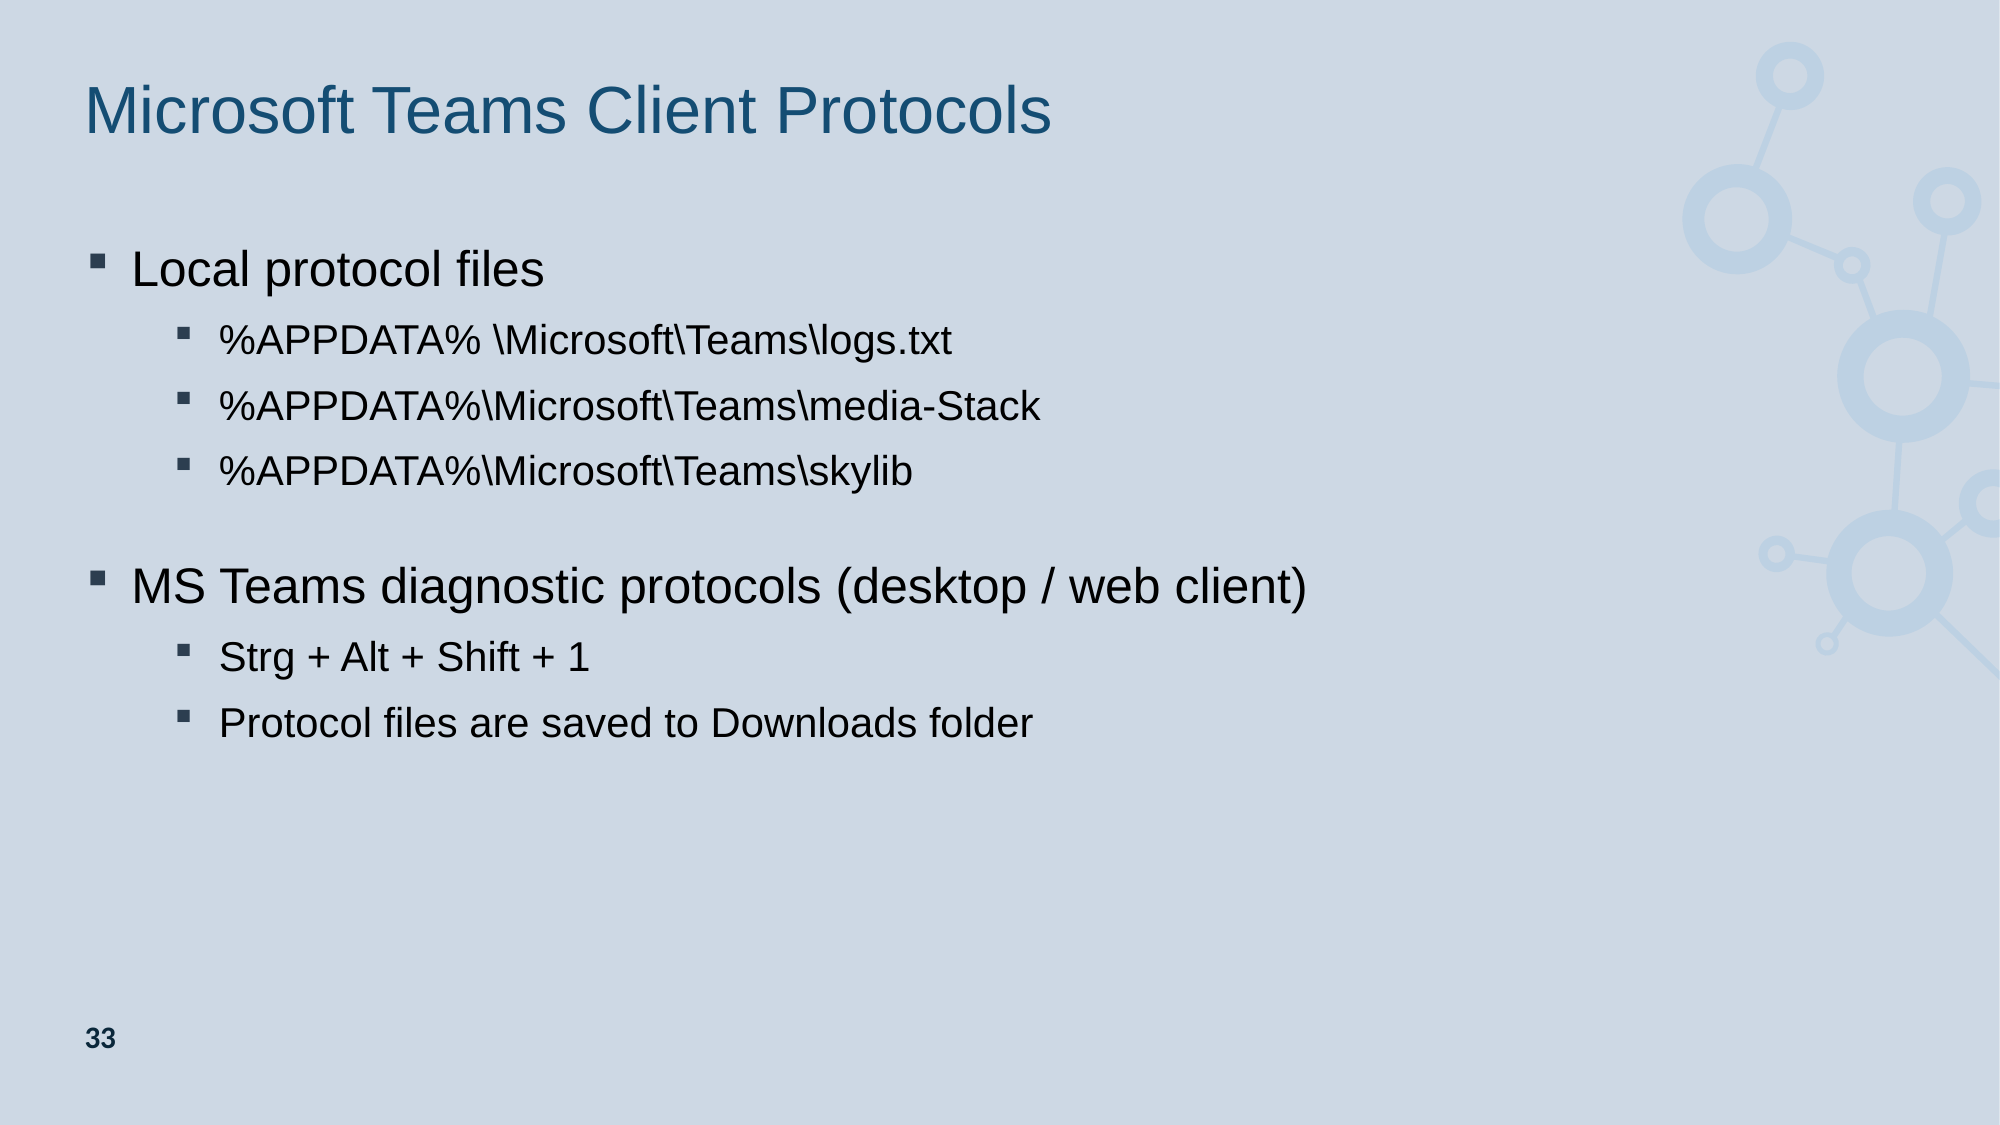

# Microsoft Teams Client Protocols

Local protocol files
%APPDATA% \Microsoft\Teams\logs.txt
%APPDATA%\Microsoft\Teams\media-Stack
%APPDATA%\Microsoft\Teams\skylib
MS Teams diagnostic protocols (desktop / web client)
Strg + Alt + Shift + 1
Protocol files are saved to Downloads folder
33